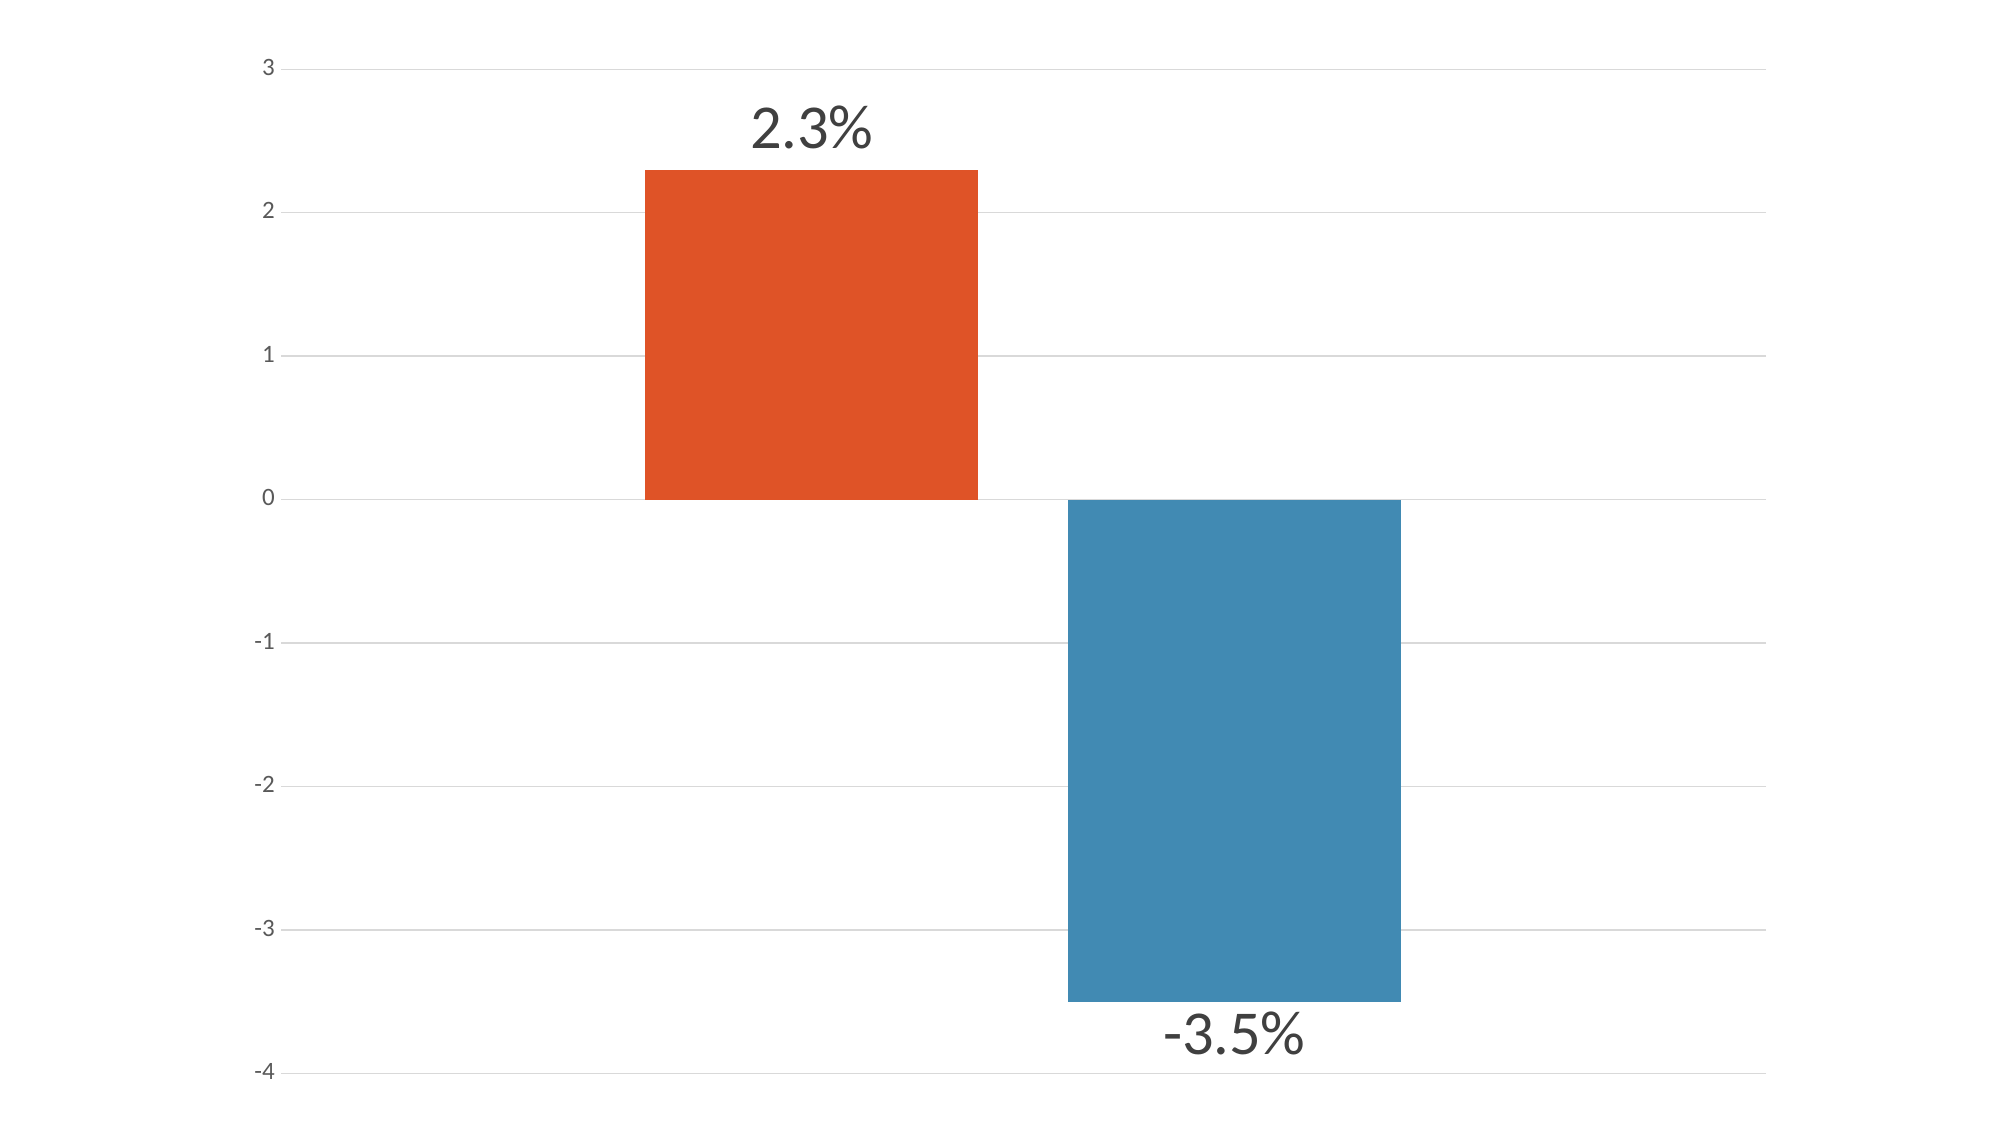

### Chart

| Category | China | US |
|---|---|---|
| GDP growth | 2.3 | -3.5 |